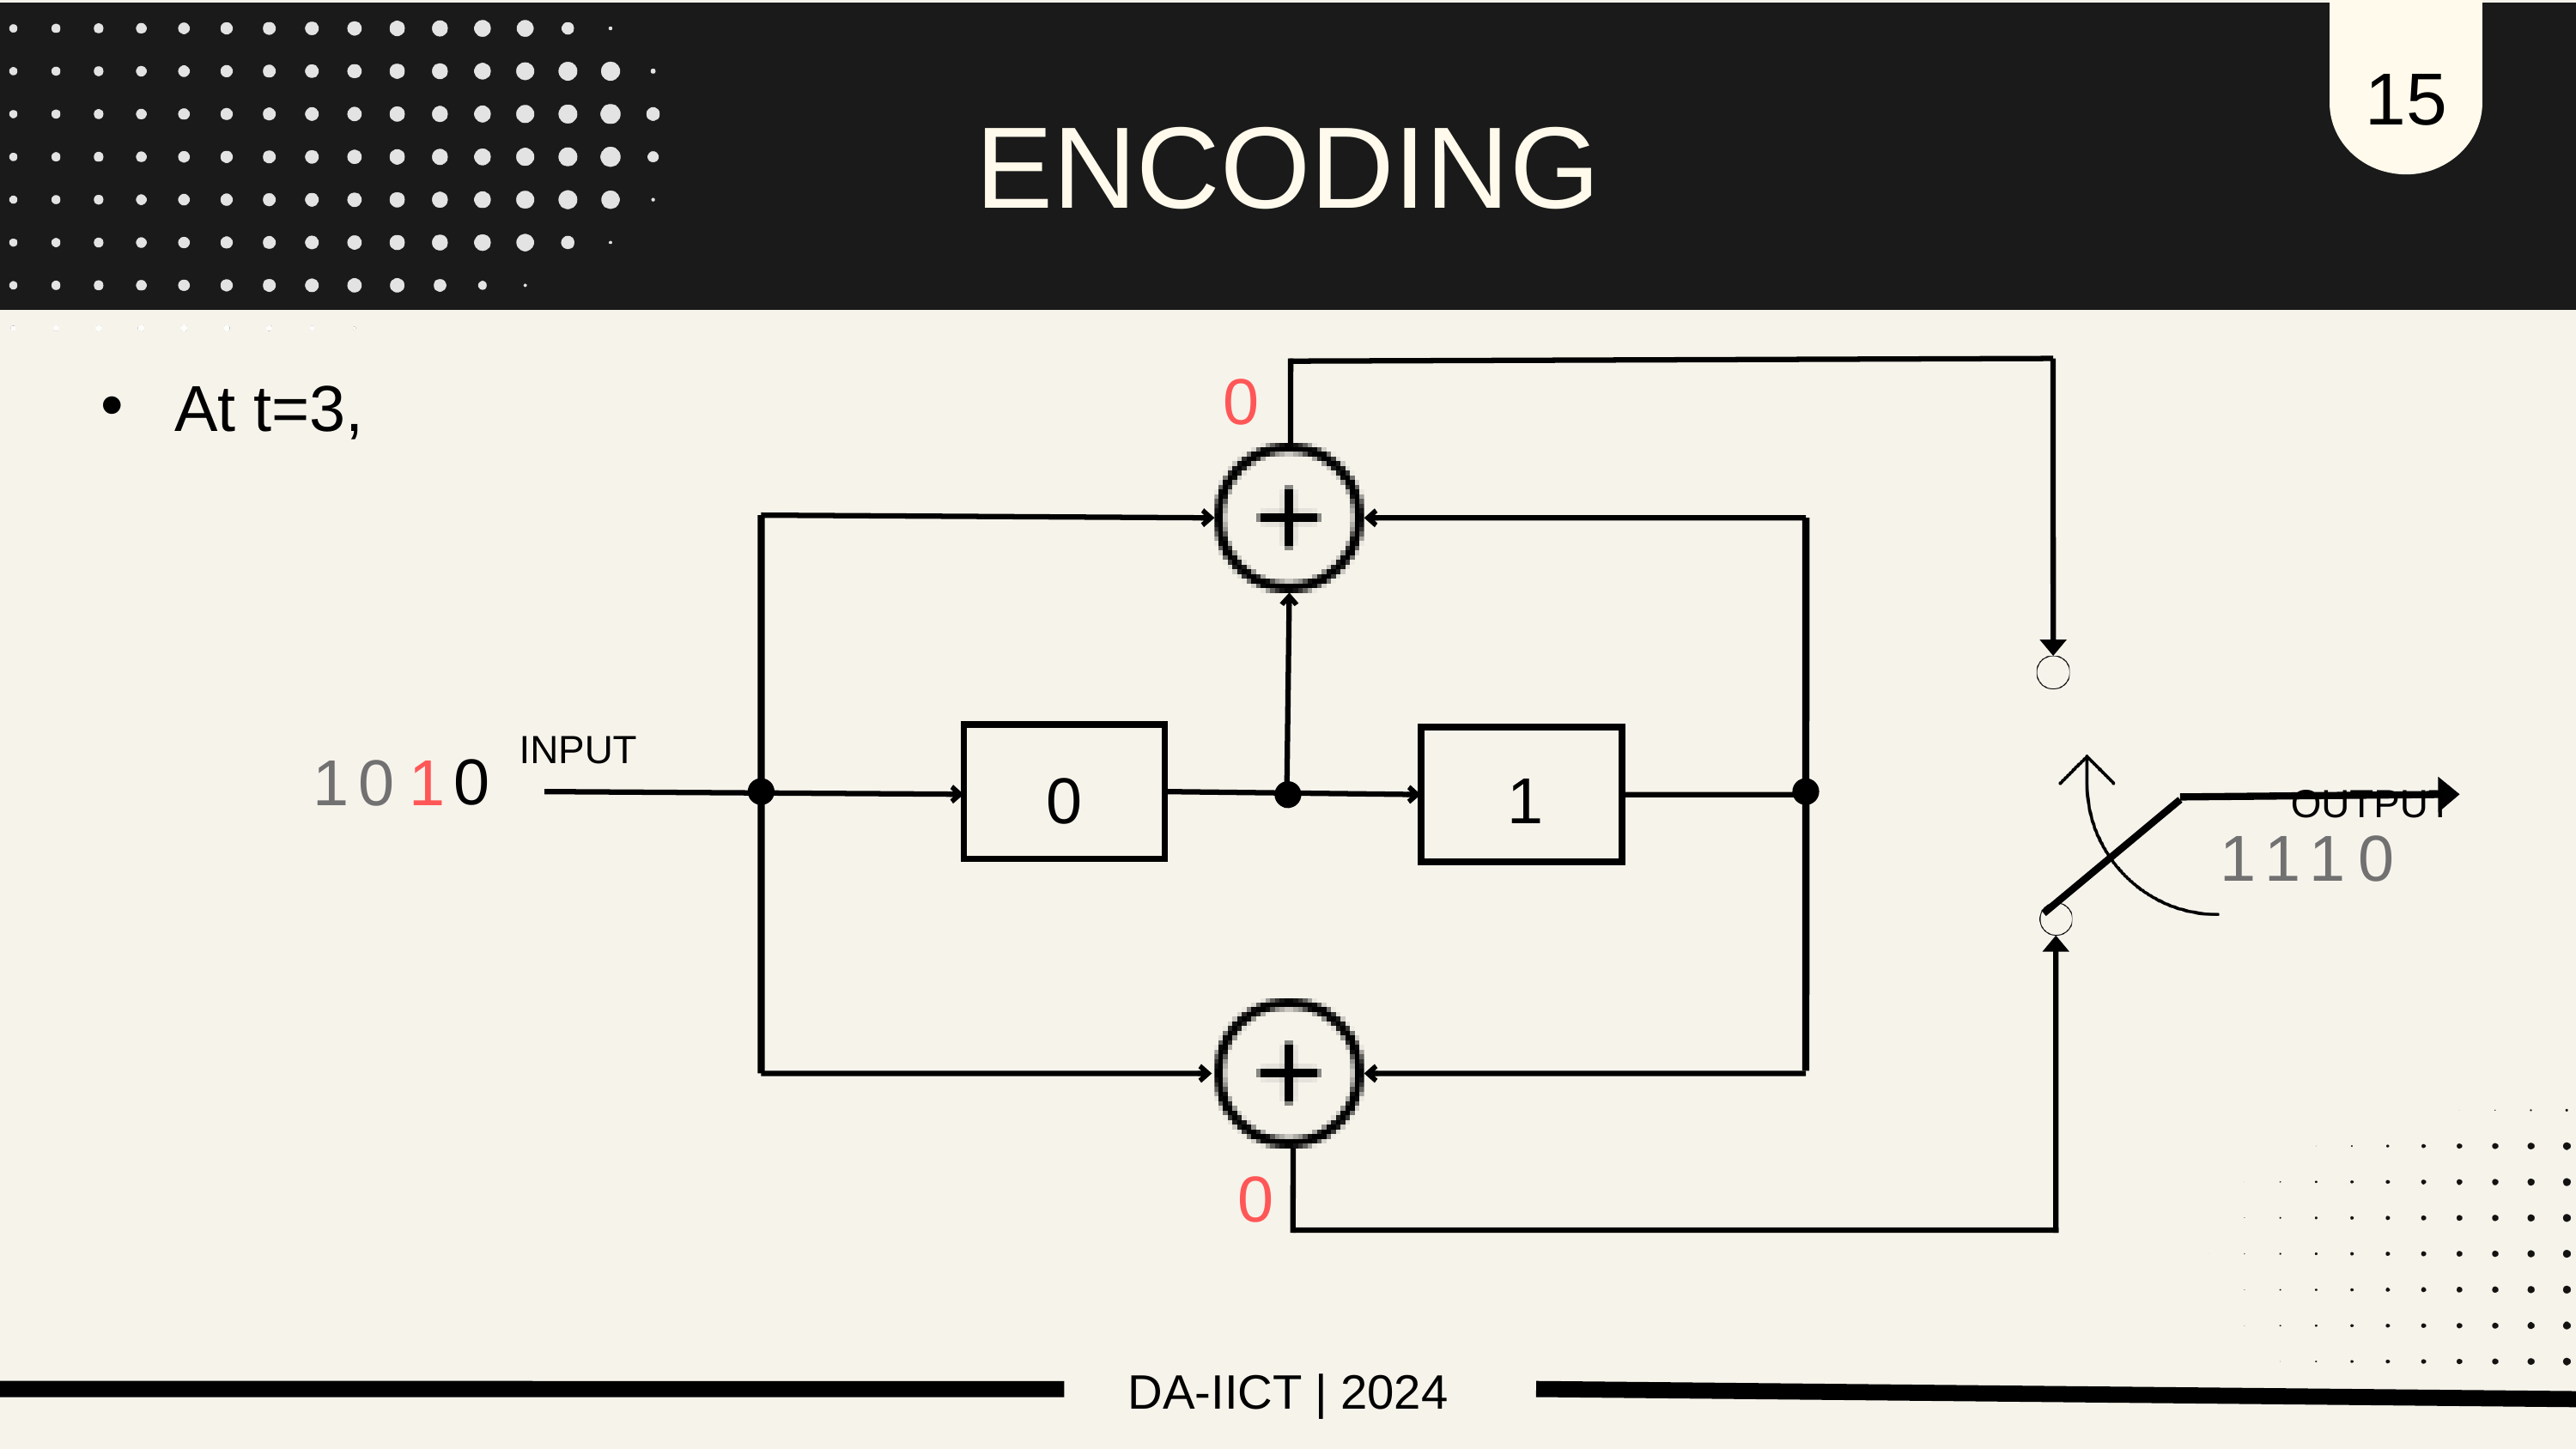

15

ENCODING
0

 At t=3,

 INPUT
 OUTPUT

0
1
0
1
0
1

1
1
1
0

0

DA-IICT | 2024